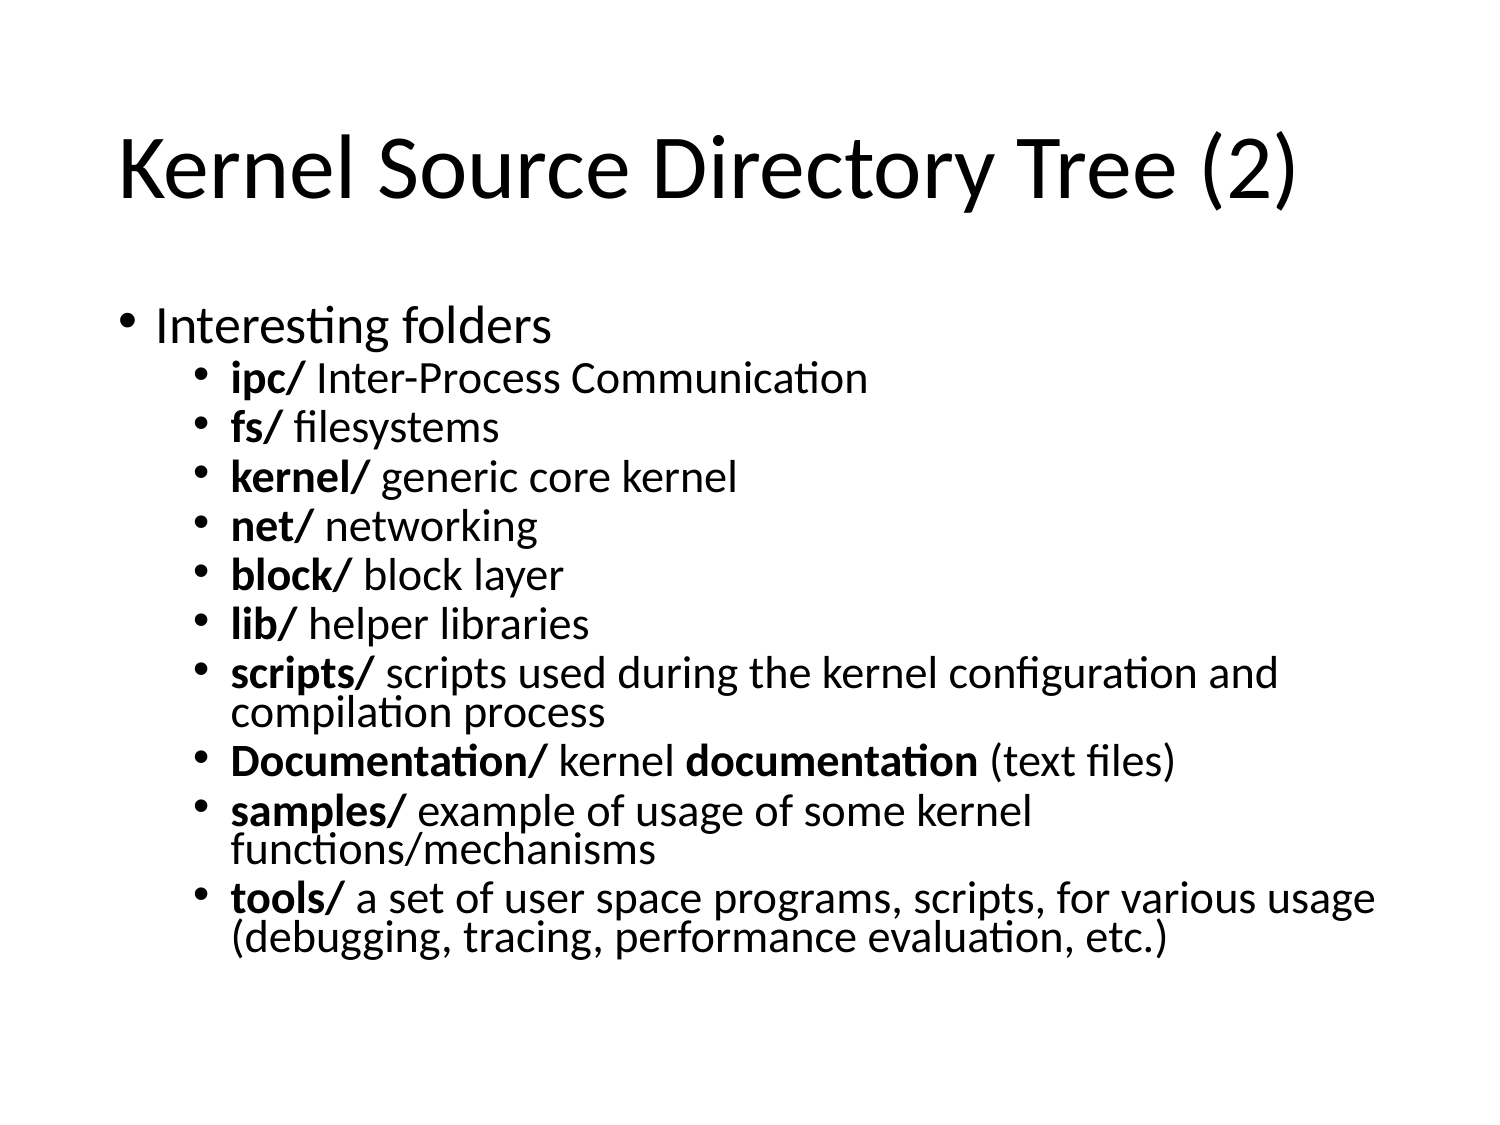

# Kernel Source Directory Tree (2)
Interesting folders
ipc/ Inter-Process Communication
fs/ filesystems
kernel/ generic core kernel
net/ networking
block/ block layer
lib/ helper libraries
scripts/ scripts used during the kernel configuration and compilation process
Documentation/ kernel documentation (text files)
samples/ example of usage of some kernel functions/mechanisms
tools/ a set of user space programs, scripts, for various usage (debugging, tracing, performance evaluation, etc.)